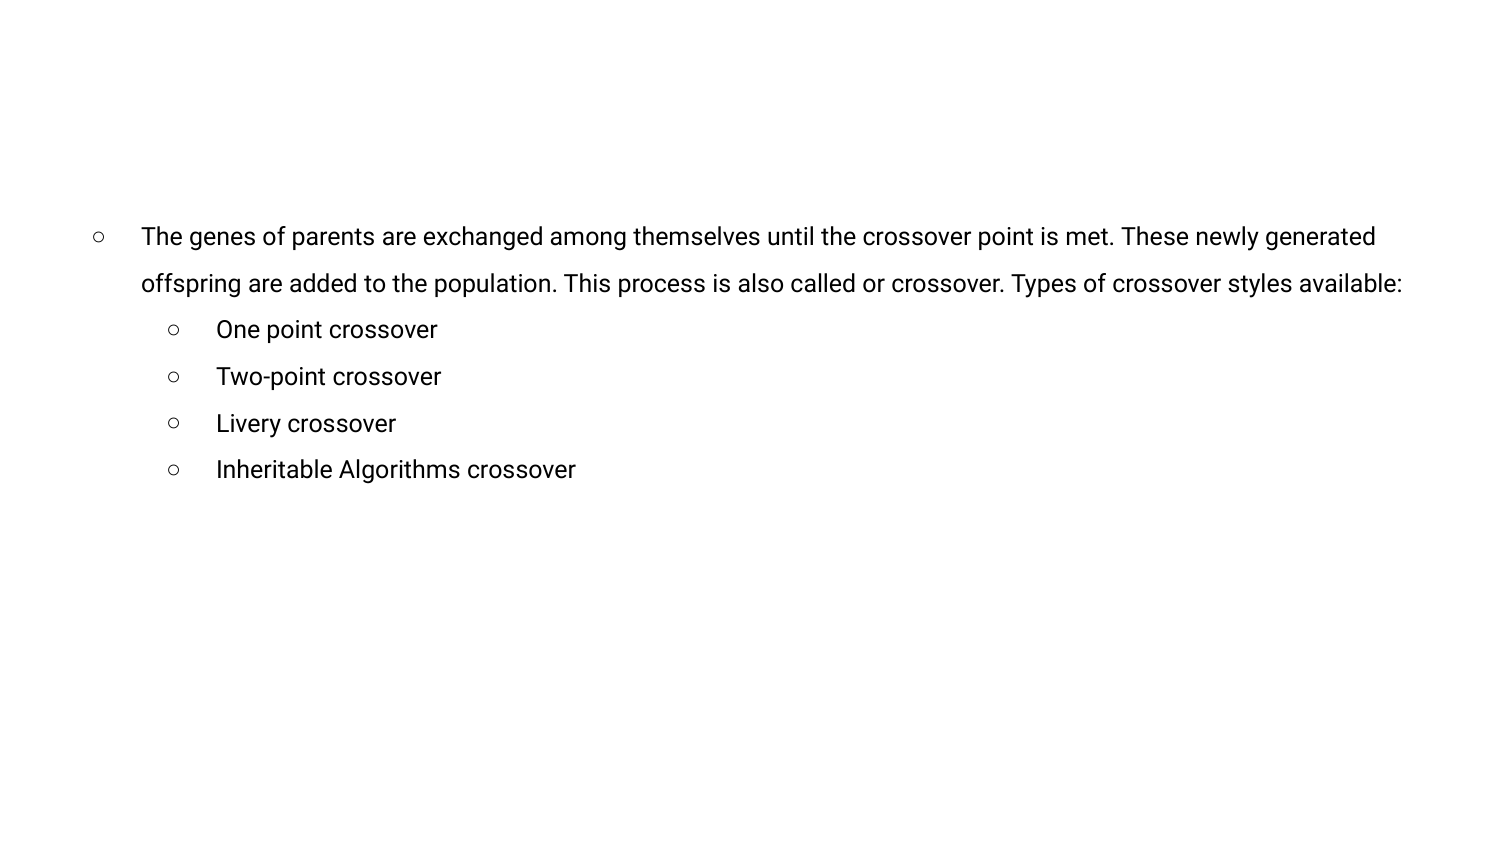

The genes of parents are exchanged among themselves until the crossover point is met. These newly generated offspring are added to the population. This process is also called or crossover. Types of crossover styles available:
One point crossover
Two-point crossover
Livery crossover
Inheritable Algorithms crossover